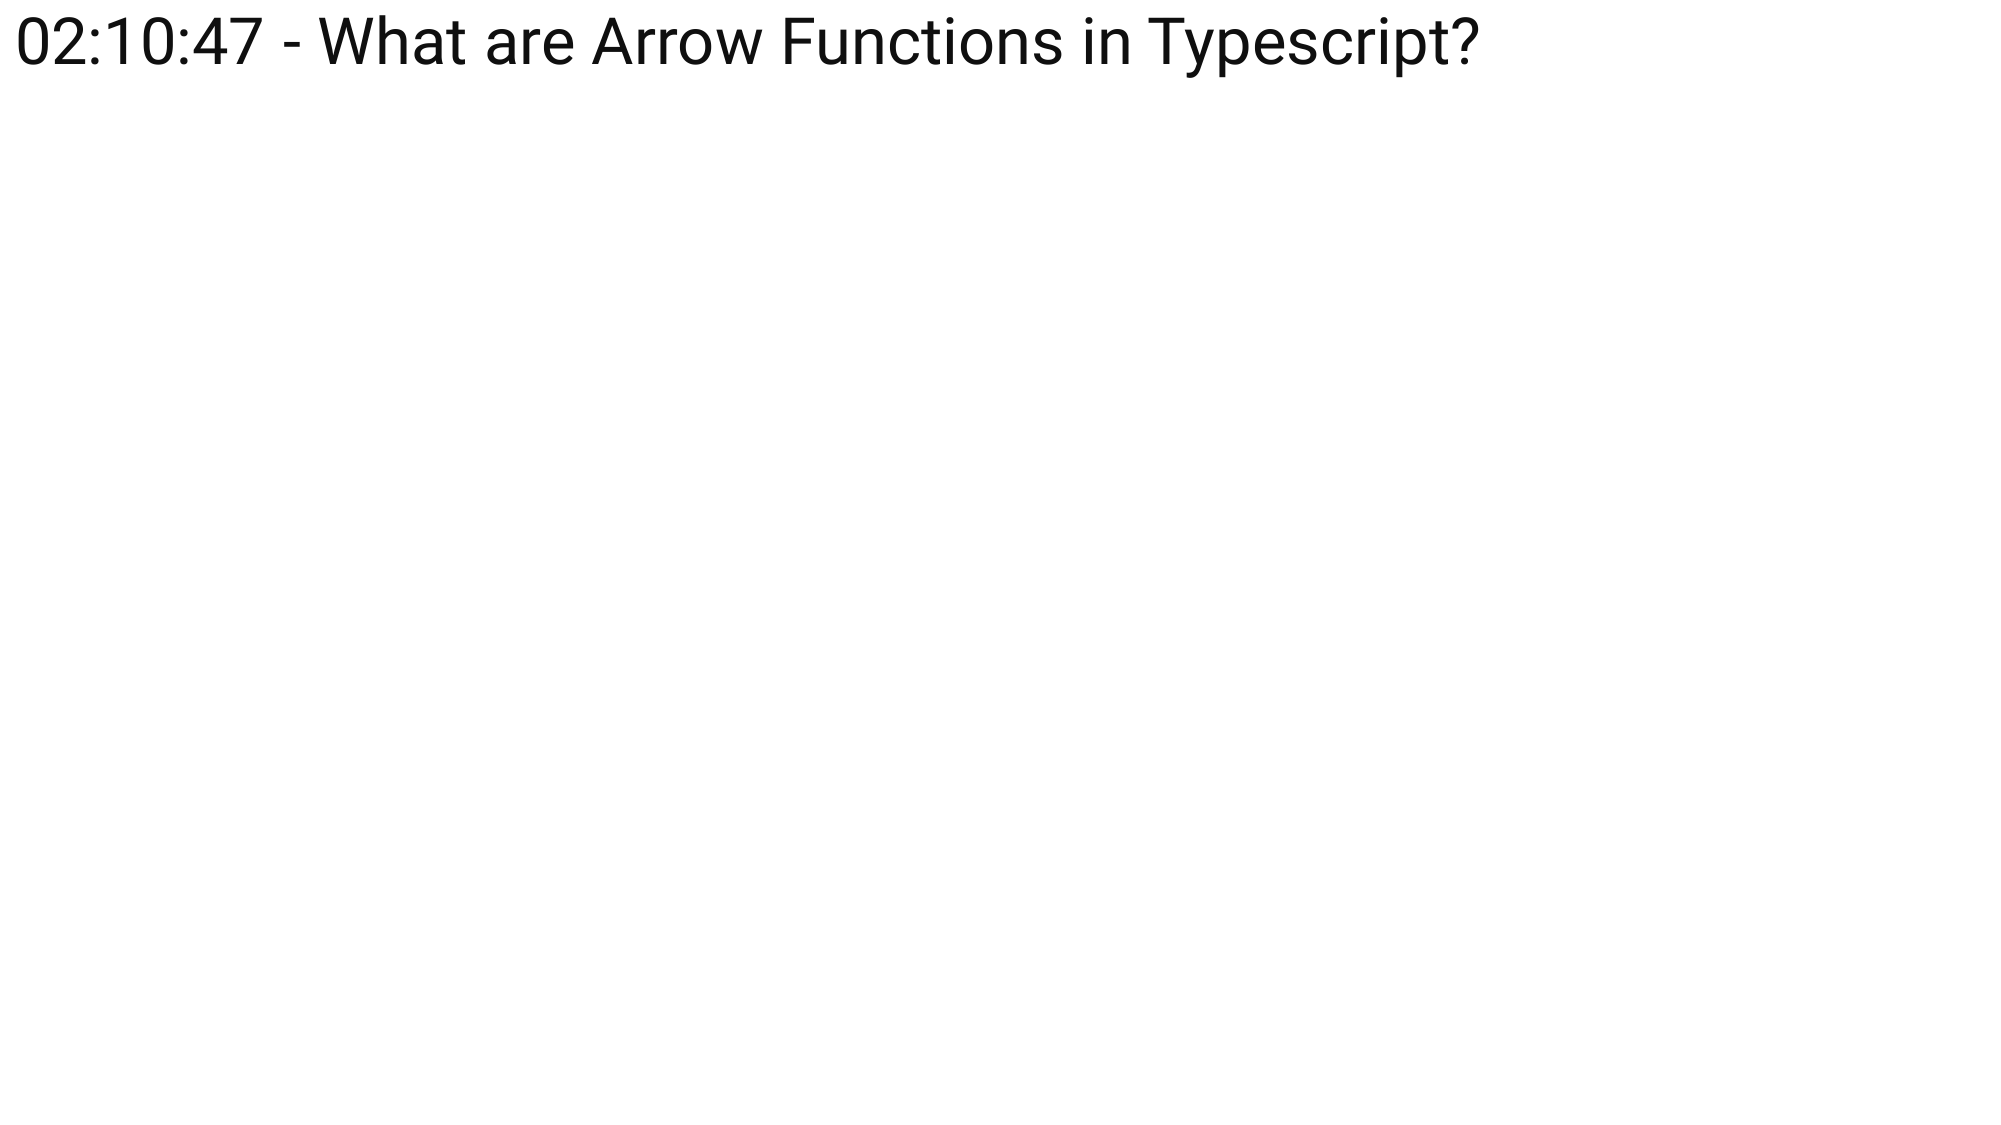

# 02:10:47 - What are Arrow Functions in Typescript?